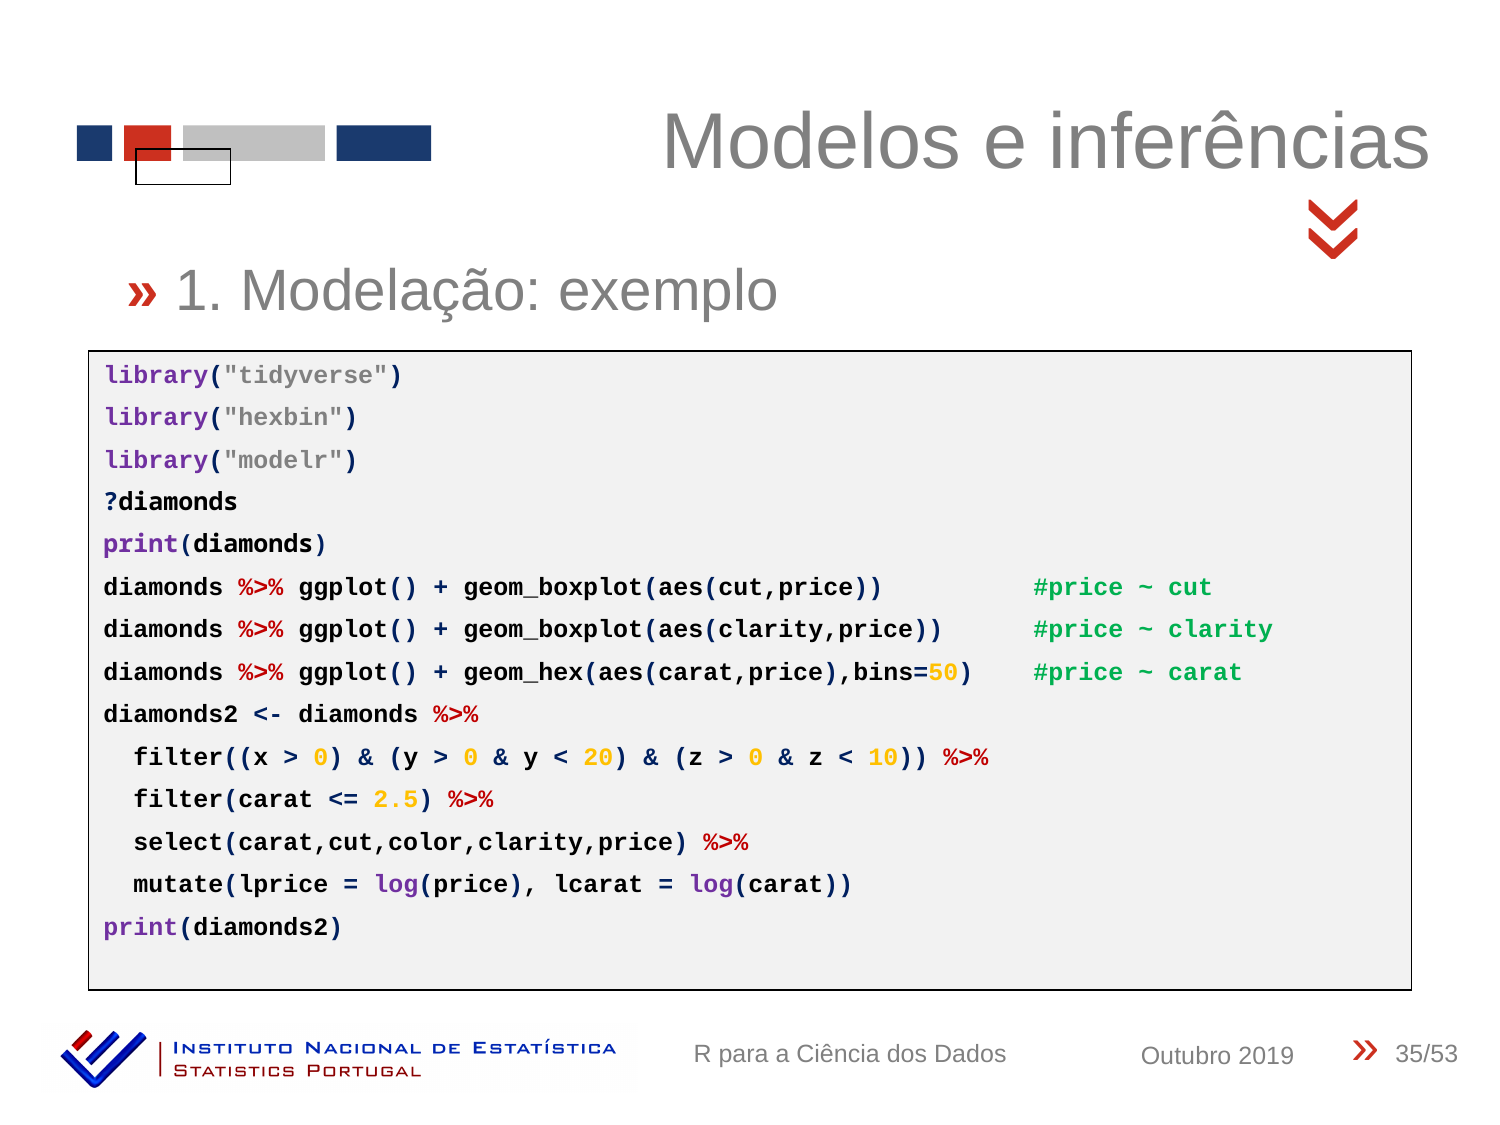

Modelos e inferências
«
» 1. Modelação: exemplo
library("tidyverse")
library("hexbin")
library("modelr")
?diamonds
print(diamonds)
diamonds %>% ggplot() + geom_boxplot(aes(cut,price))          #price ~ cut
diamonds %>% ggplot() + geom_boxplot(aes(clarity,price))      #price ~ clarity
diamonds %>% ggplot() + geom_hex(aes(carat,price),bins=50)    #price ~ carat
diamonds2 <- diamonds %>%
  filter((x > 0) & (y > 0 & y < 20) & (z > 0 & z < 10)) %>%
  filter(carat <= 2.5) %>%
  select(carat,cut,color,clarity,price) %>%
  mutate(lprice = log(price), lcarat = log(carat))
print(diamonds2)

35